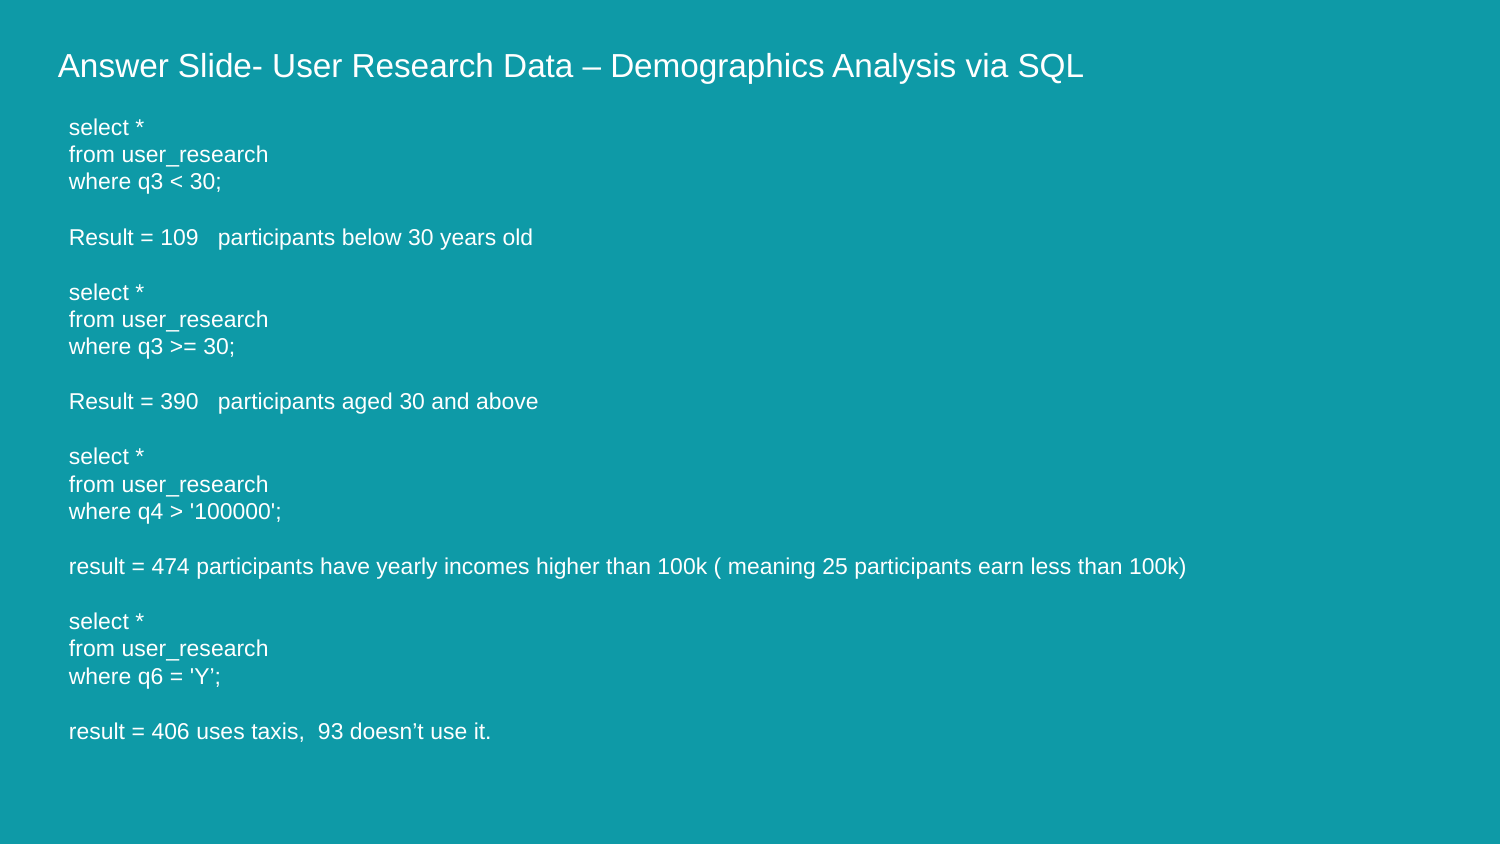

# Answer Slide- User Research Data – Demographics Analysis via SQL

select *
from user_research
where q3 < 30;
Result = 109   participants below 30 years old
select *
from user_research
where q3 >= 30;
Result = 390   participants aged 30 and above
select *
from user_research
where q4 > '100000';
result = 474 participants have yearly incomes higher than 100k ( meaning 25 participants earn less than 100k)
select *
from user_research
where q6 = 'Y’;
result = 406 uses taxis,  93 doesn’t use it.